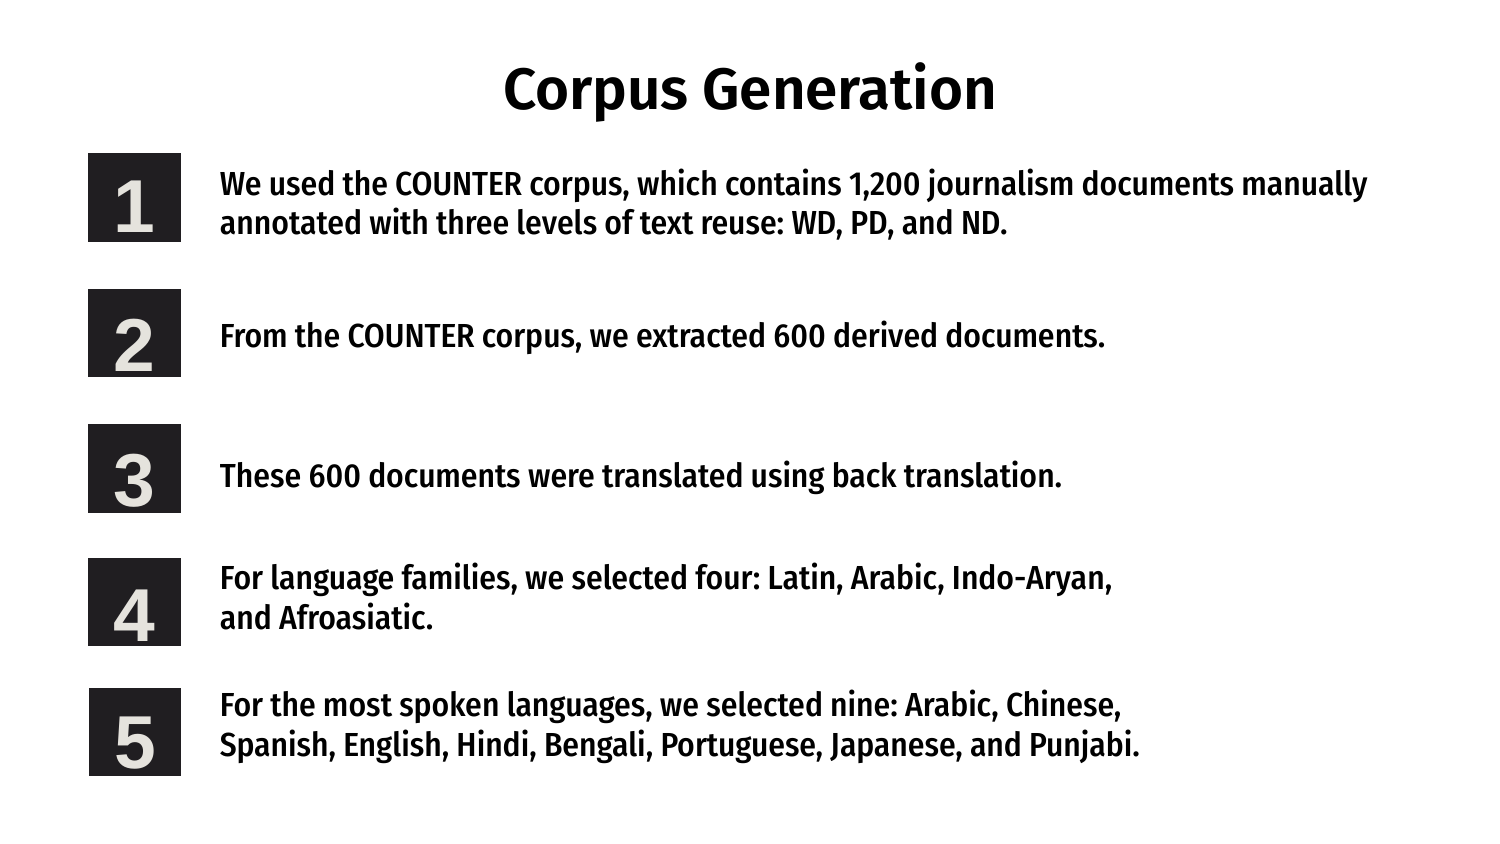

Corpus Generation
1

We used the COUNTER corpus, which contains 1,200 journalism documents manually annotated with three levels of text reuse: WD, PD, and ND.
2

From the COUNTER corpus, we extracted 600 derived documents.
3

These 600 documents were translated using back translation.
4
For language families, we selected four: Latin, Arabic, Indo-Aryan, and Afroasiatic.

5
For the most spoken languages, we selected nine: Arabic, Chinese, Spanish, English, Hindi, Bengali, Portuguese, Japanese, and Punjabi.